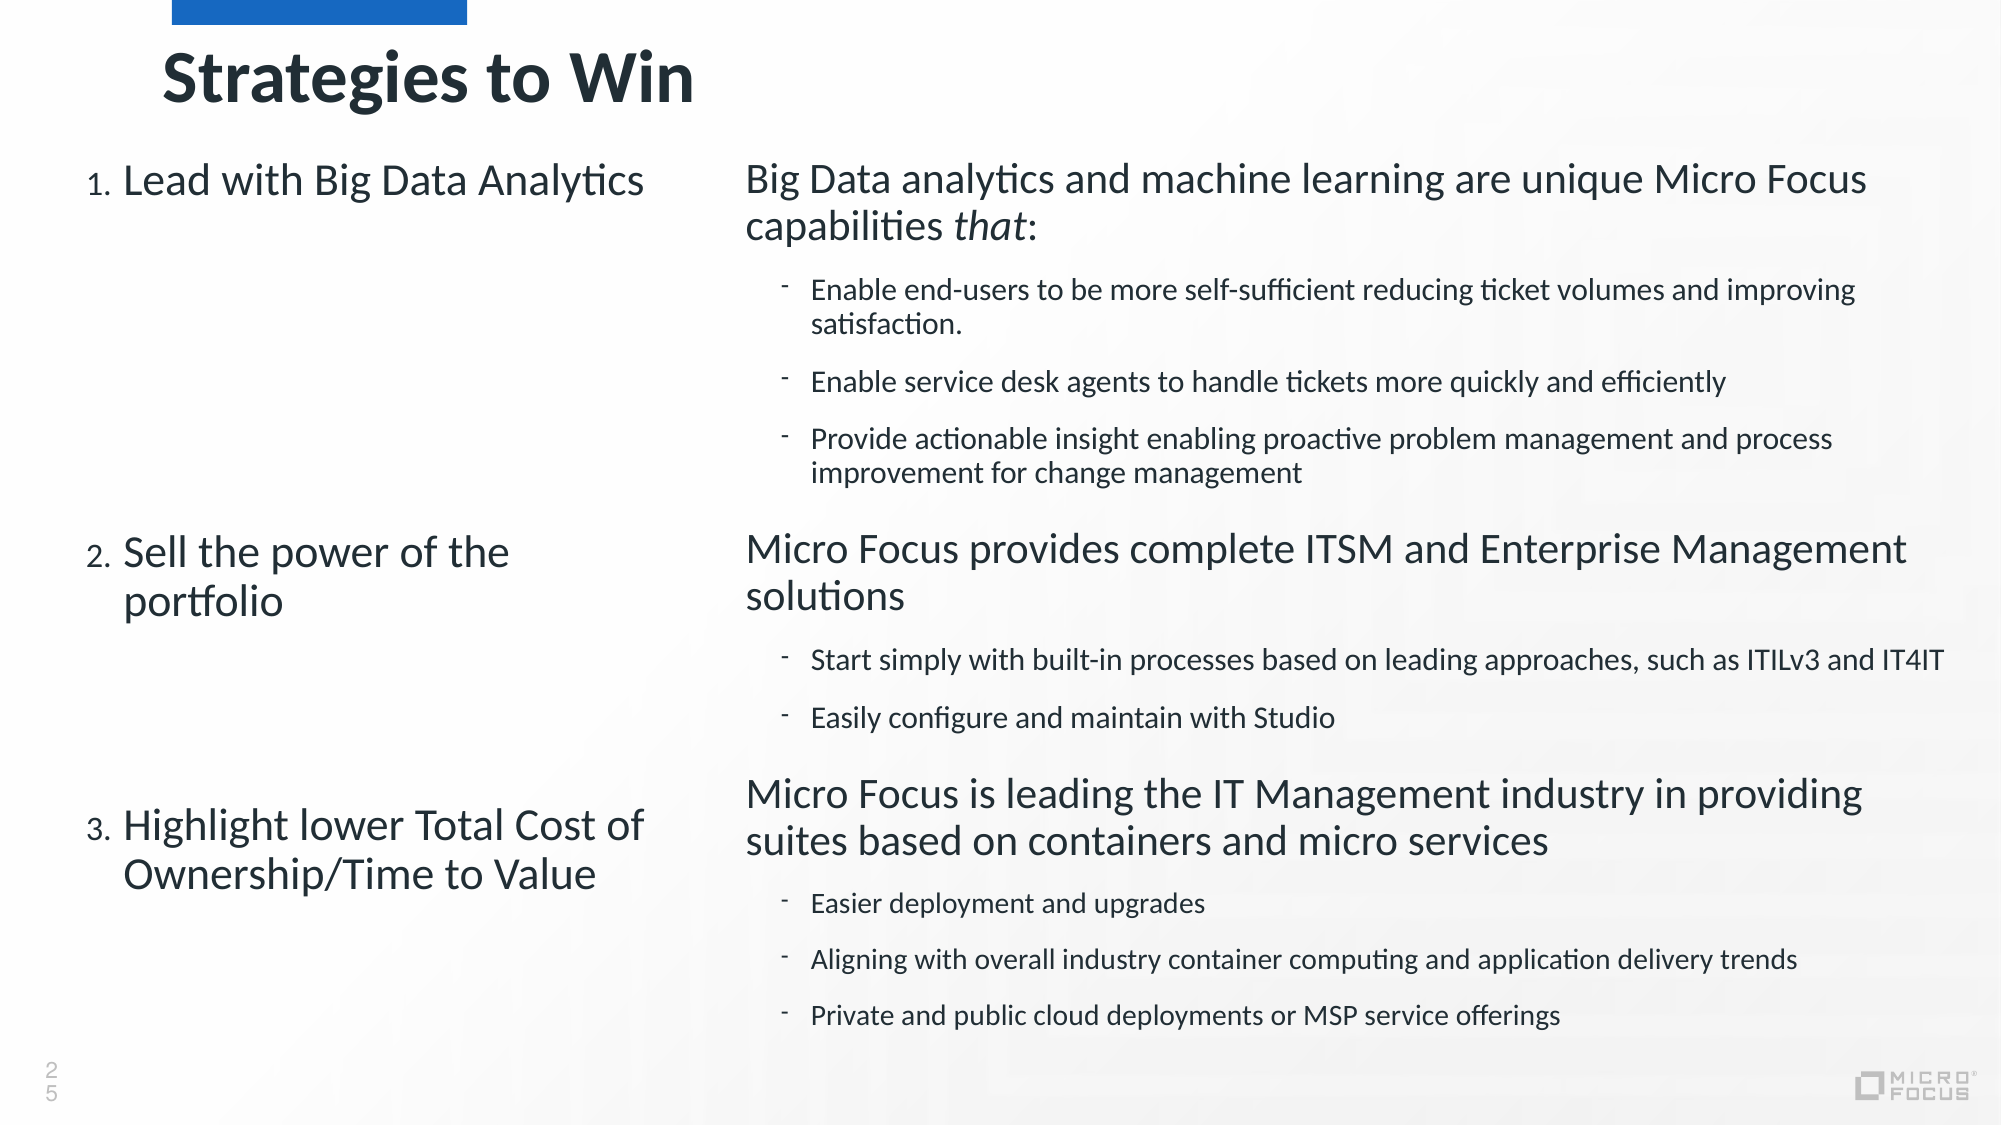

# Strategies to Win
Lead with Big Data Analytics

Sell the power of the portfolio

Highlight lower Total Cost of Ownership/Time to Value
Big Data analytics and machine learning are unique Micro Focus capabilities that:
Enable end-users to be more self-sufficient reducing ticket volumes and improving satisfaction.
Enable service desk agents to handle tickets more quickly and efficiently
Provide actionable insight enabling proactive problem management and process improvement for change management
Micro Focus provides complete ITSM and Enterprise Management solutions
Start simply with built-in processes based on leading approaches, such as ITILv3 and IT4IT
Easily configure and maintain with Studio
Micro Focus is leading the IT Management industry in providing suites based on containers and micro services
Easier deployment and upgrades
Aligning with overall industry container computing and application delivery trends
Private and public cloud deployments or MSP service offerings

25